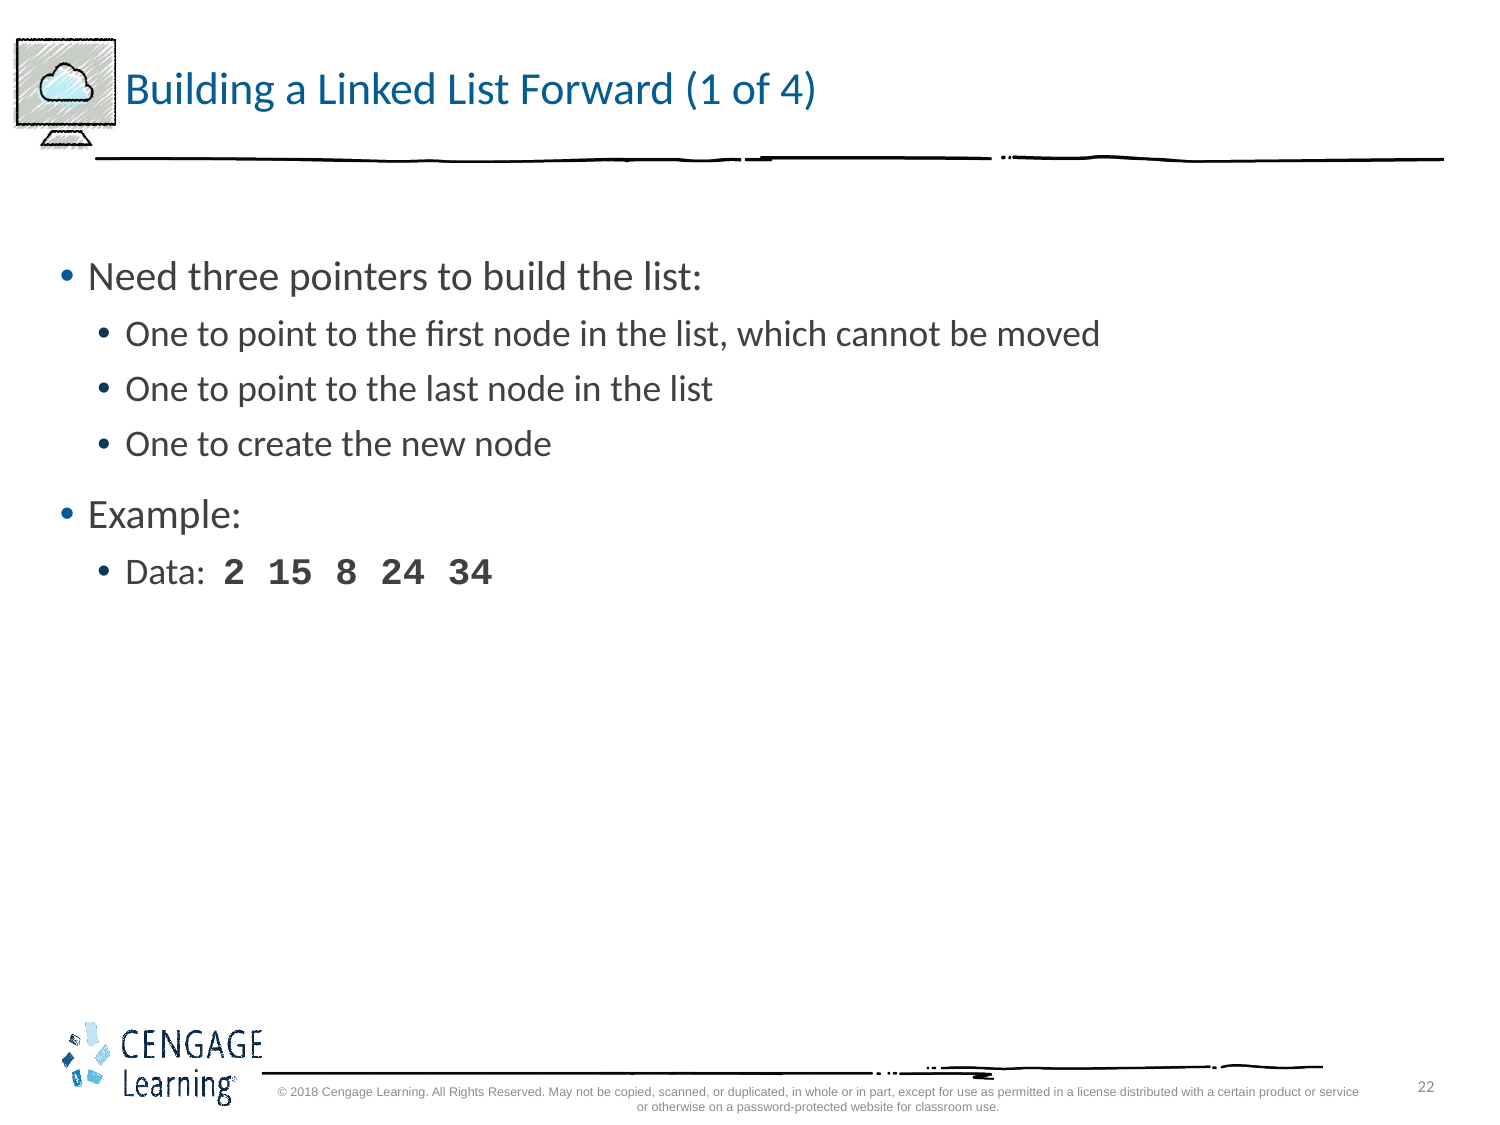

# Building a Linked List Forward (1 of 4)
Need three pointers to build the list:
One to point to the first node in the list, which cannot be moved
One to point to the last node in the list
One to create the new node
Example:
Data:  2 15 8 24 34

© 2018 Cengage Learning. All Rights Reserved. May not be copied, scanned, or duplicated, in whole or in part, except for use as permitted in a license distributed with a certain product or service or otherwise on a password-protected website for classroom use.